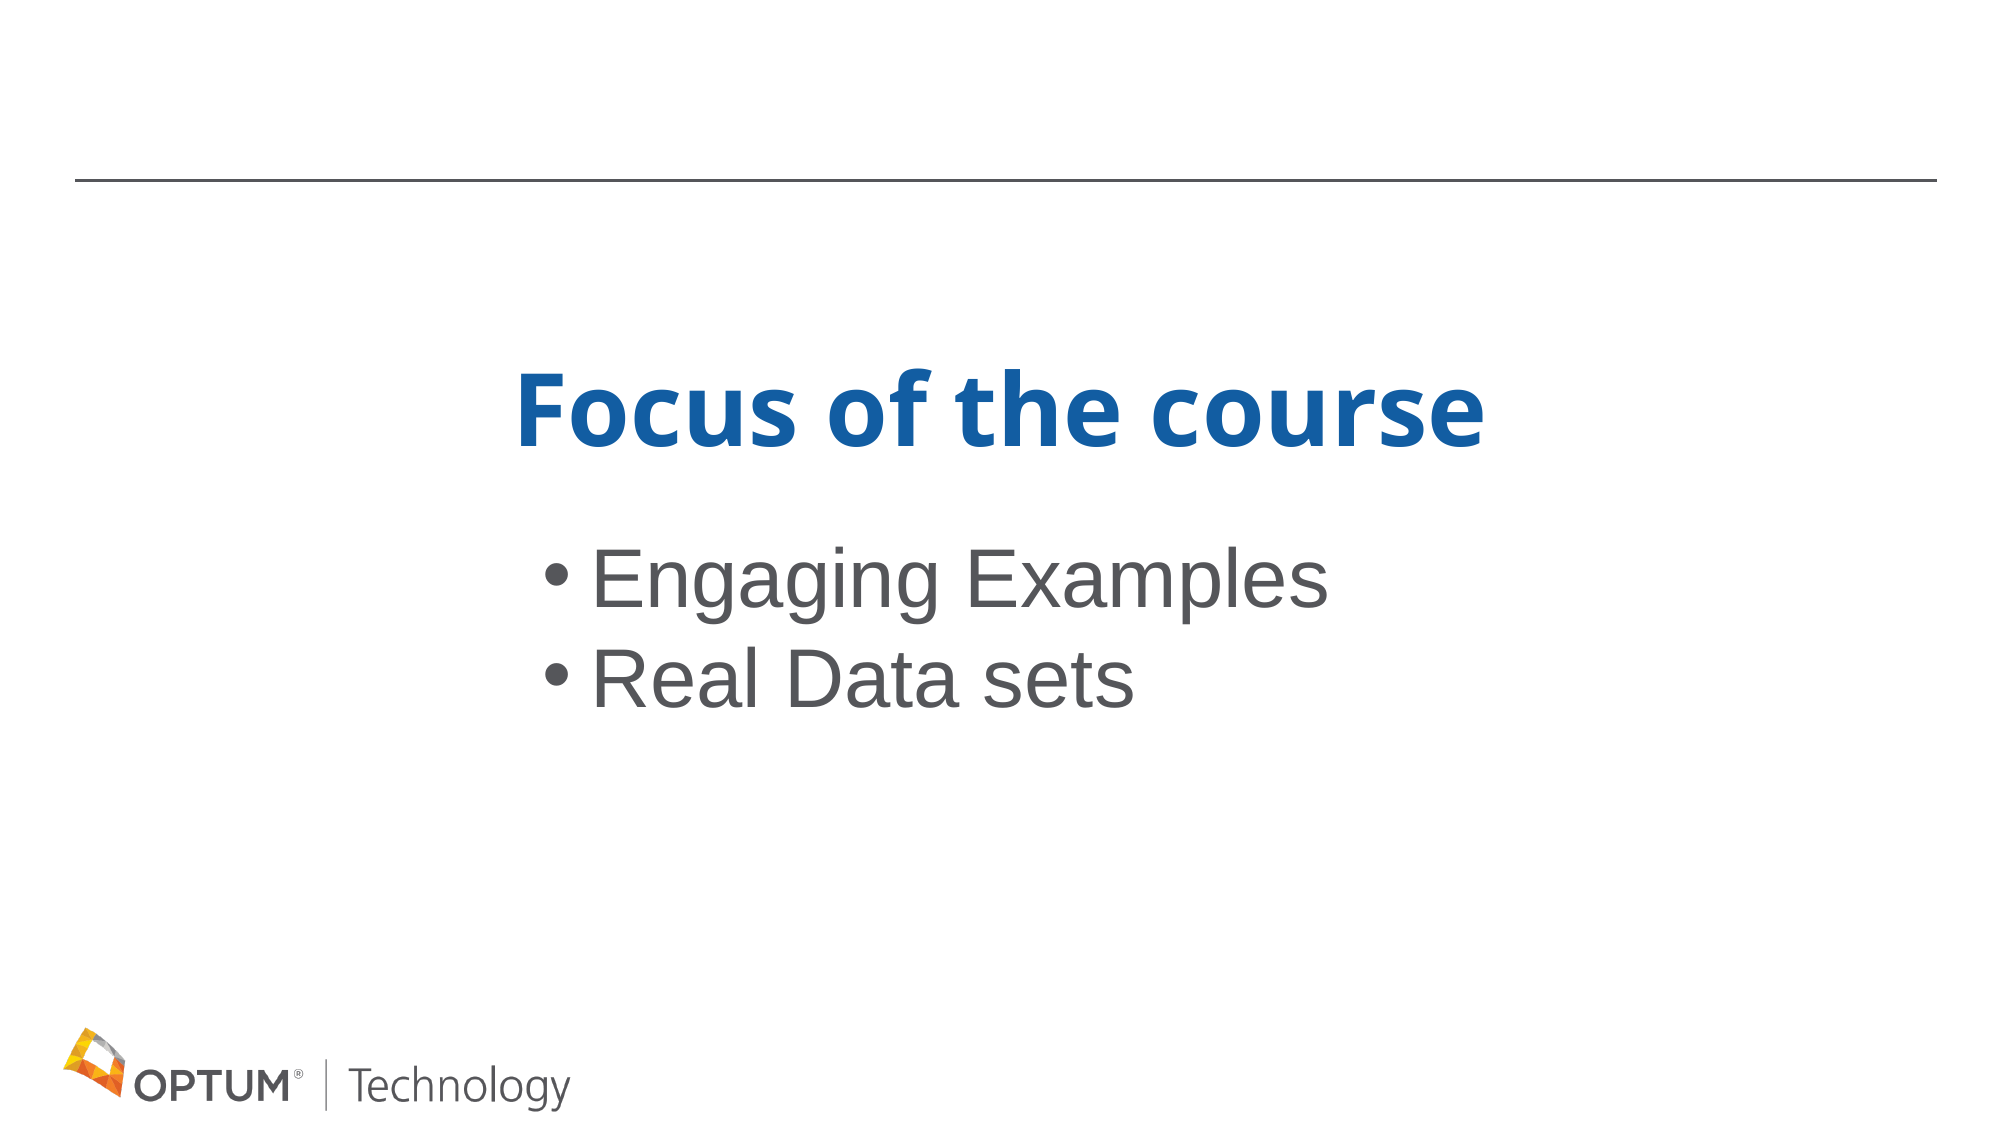

Focus of the course
Engaging Examples
Real Data sets